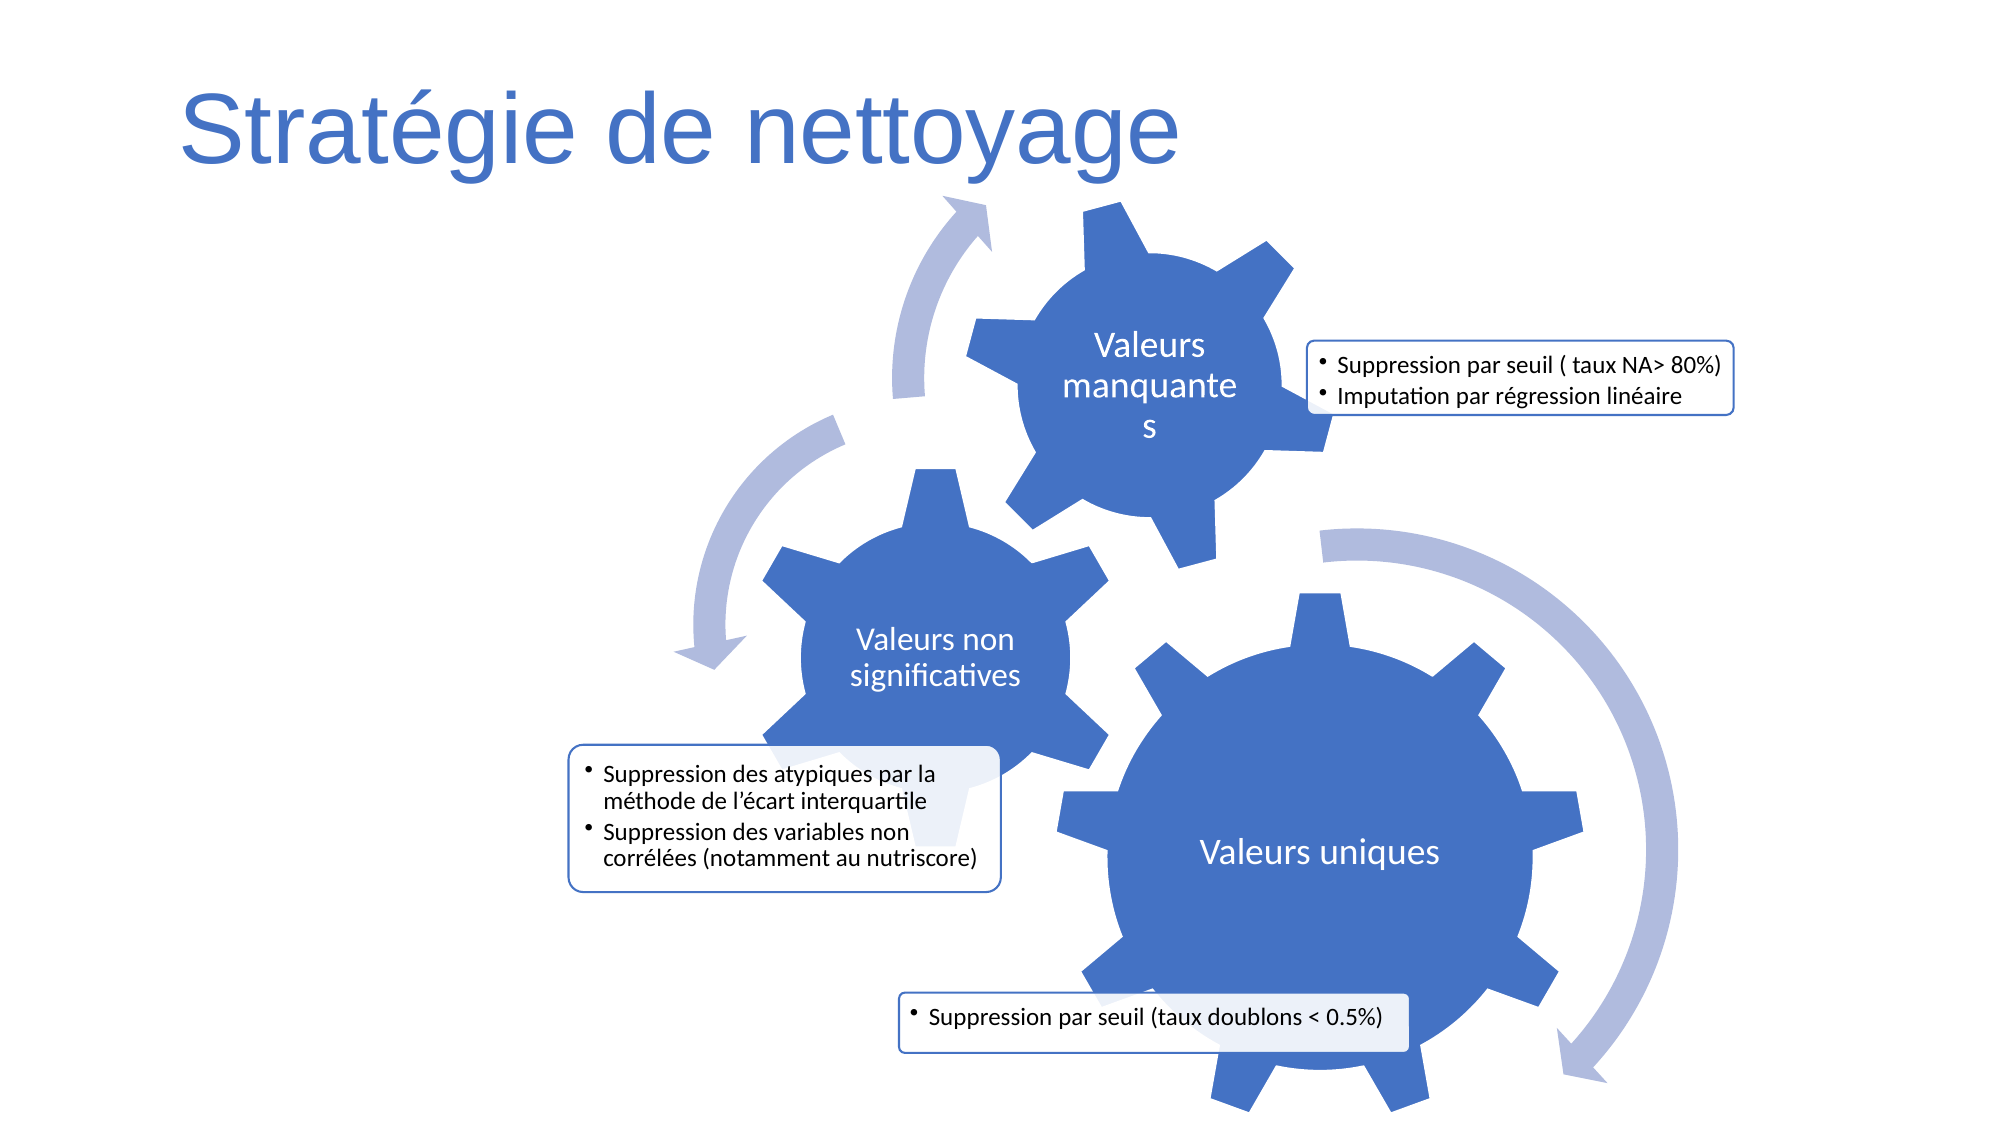

# Stratégie de nettoyage
Valeurs uniques
Suppression par seuil (taux doublons < 0.5%)
Valeurs non significatives
Suppression des atypiques par la méthode de l’écart interquartile
Suppression des variables non corrélées (notamment au nutriscore)
Valeurs manquantes
Suppression par seuil ( taux NA> 80%)
Imputation par régression linéaire